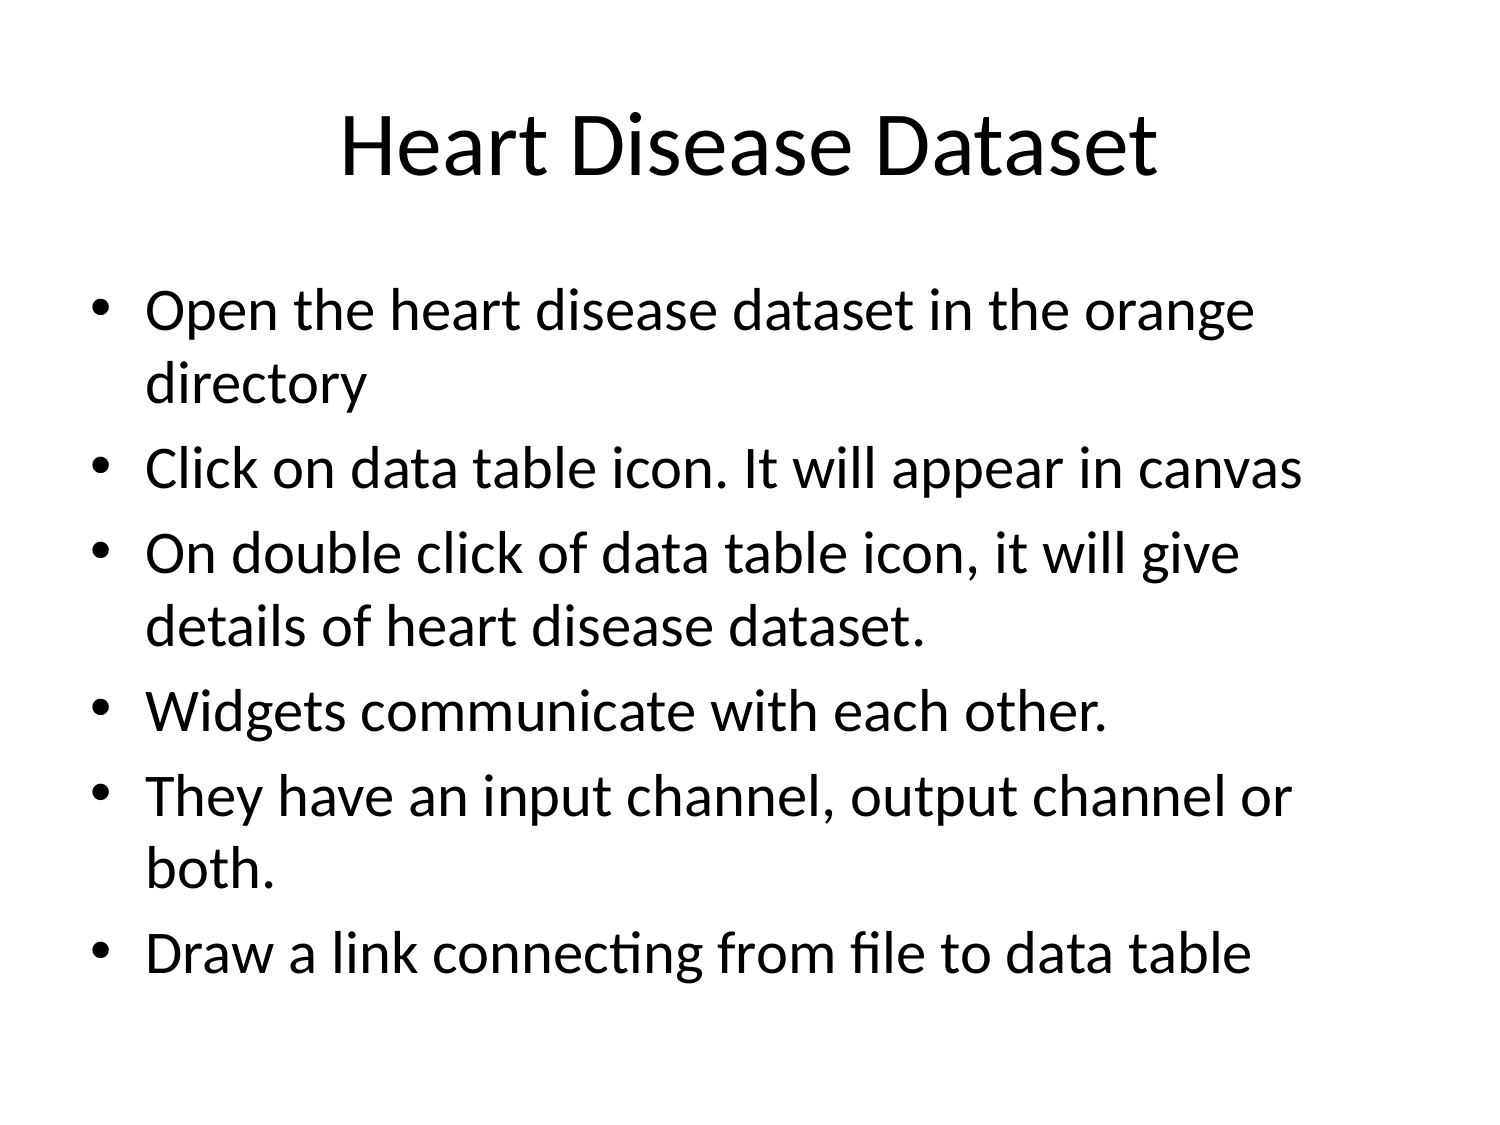

# Heart Disease Dataset
Open the heart disease dataset in the orange directory
Click on data table icon. It will appear in canvas
On double click of data table icon, it will give details of heart disease dataset.
Widgets communicate with each other.
They have an input channel, output channel or both.
Draw a link connecting from file to data table